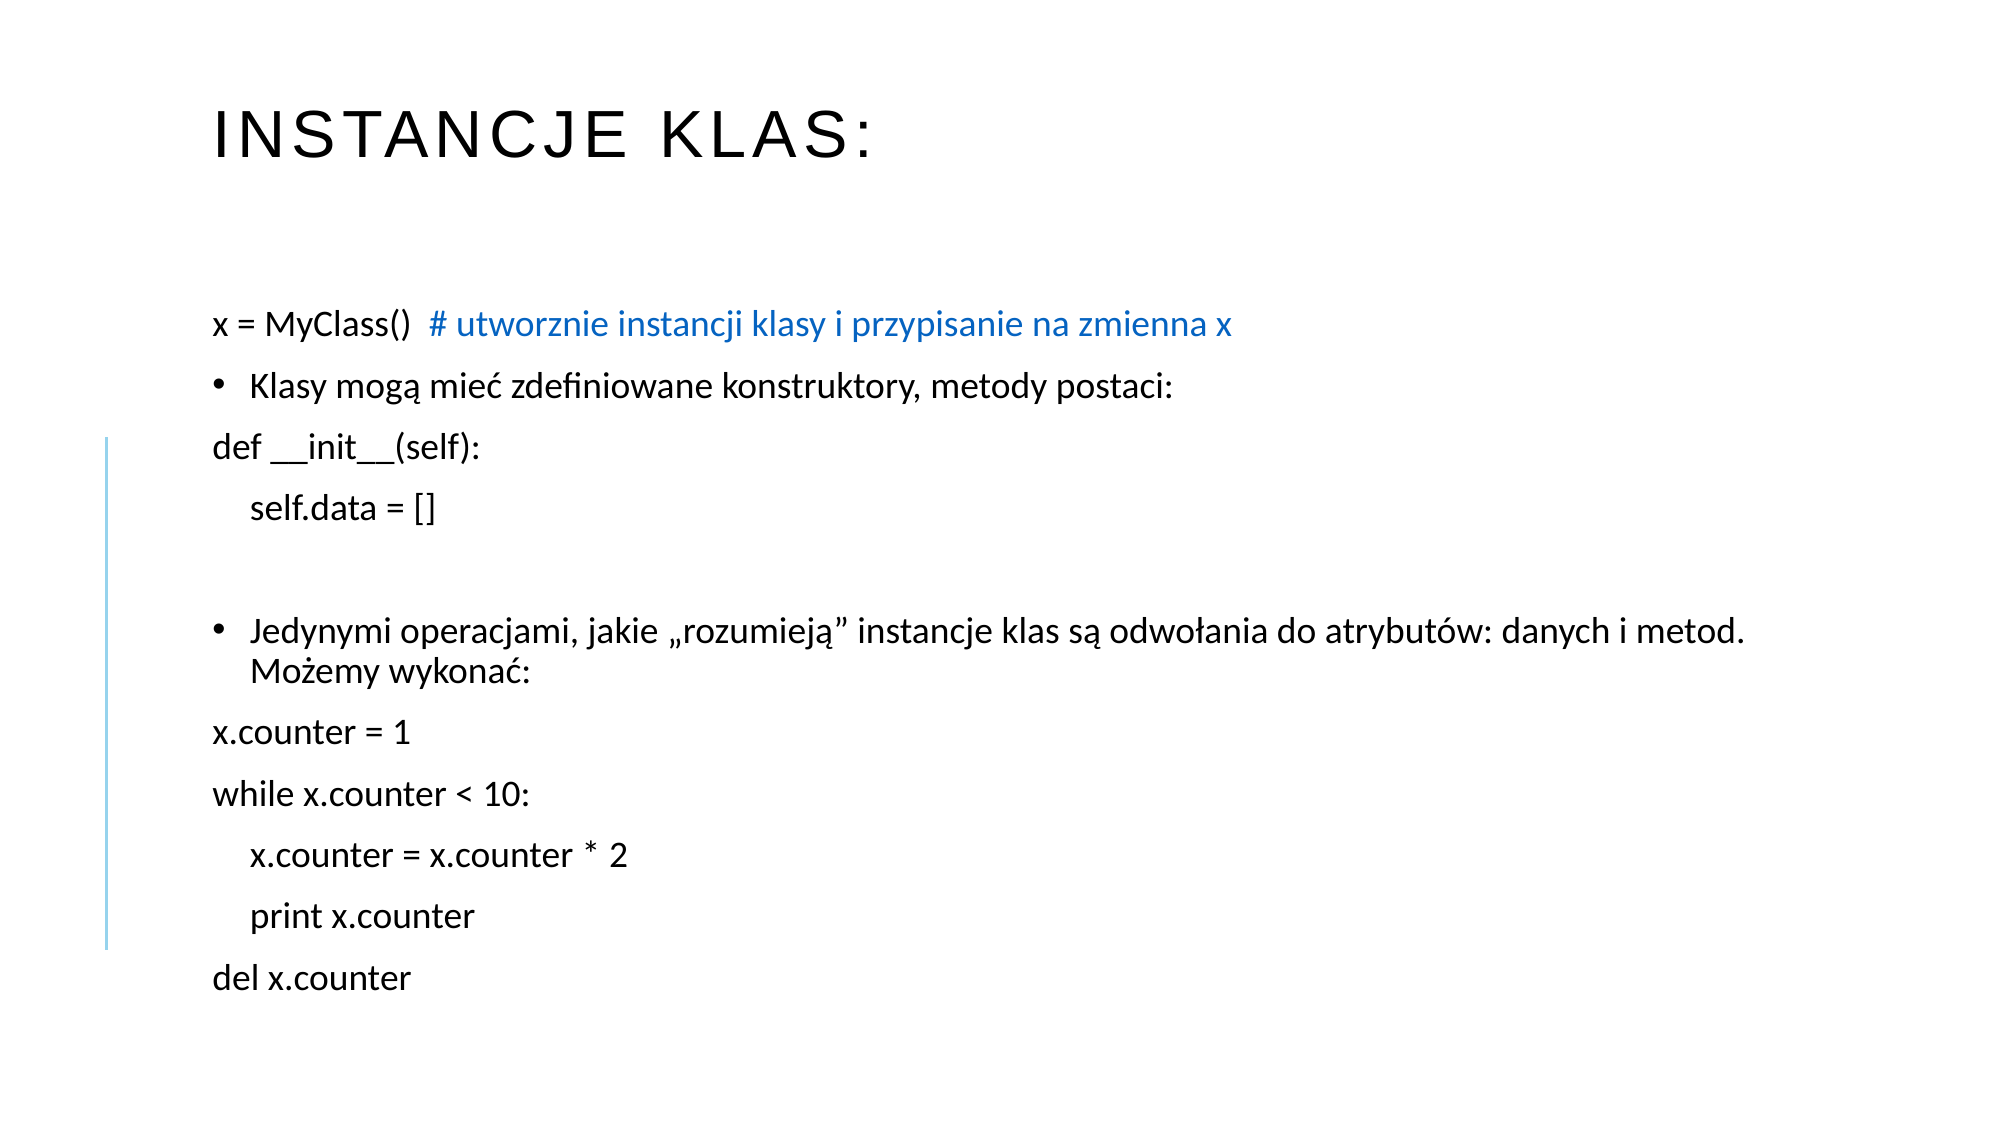

# Instancje klas:
x = MyClass()  # utworznie instancji klasy i przypisanie na zmienna x
Klasy mogą mieć zdefiniowane konstruktory, metody postaci:
def __init__(self):
	self.data = []

Jedynymi operacjami, jakie „rozumieją” instancje klas są odwołania do atrybutów: danych i metod. Możemy wykonać:
x.counter = 1
while x.counter < 10:
	x.counter = x.counter * 2
	print x.counter
del x.counter